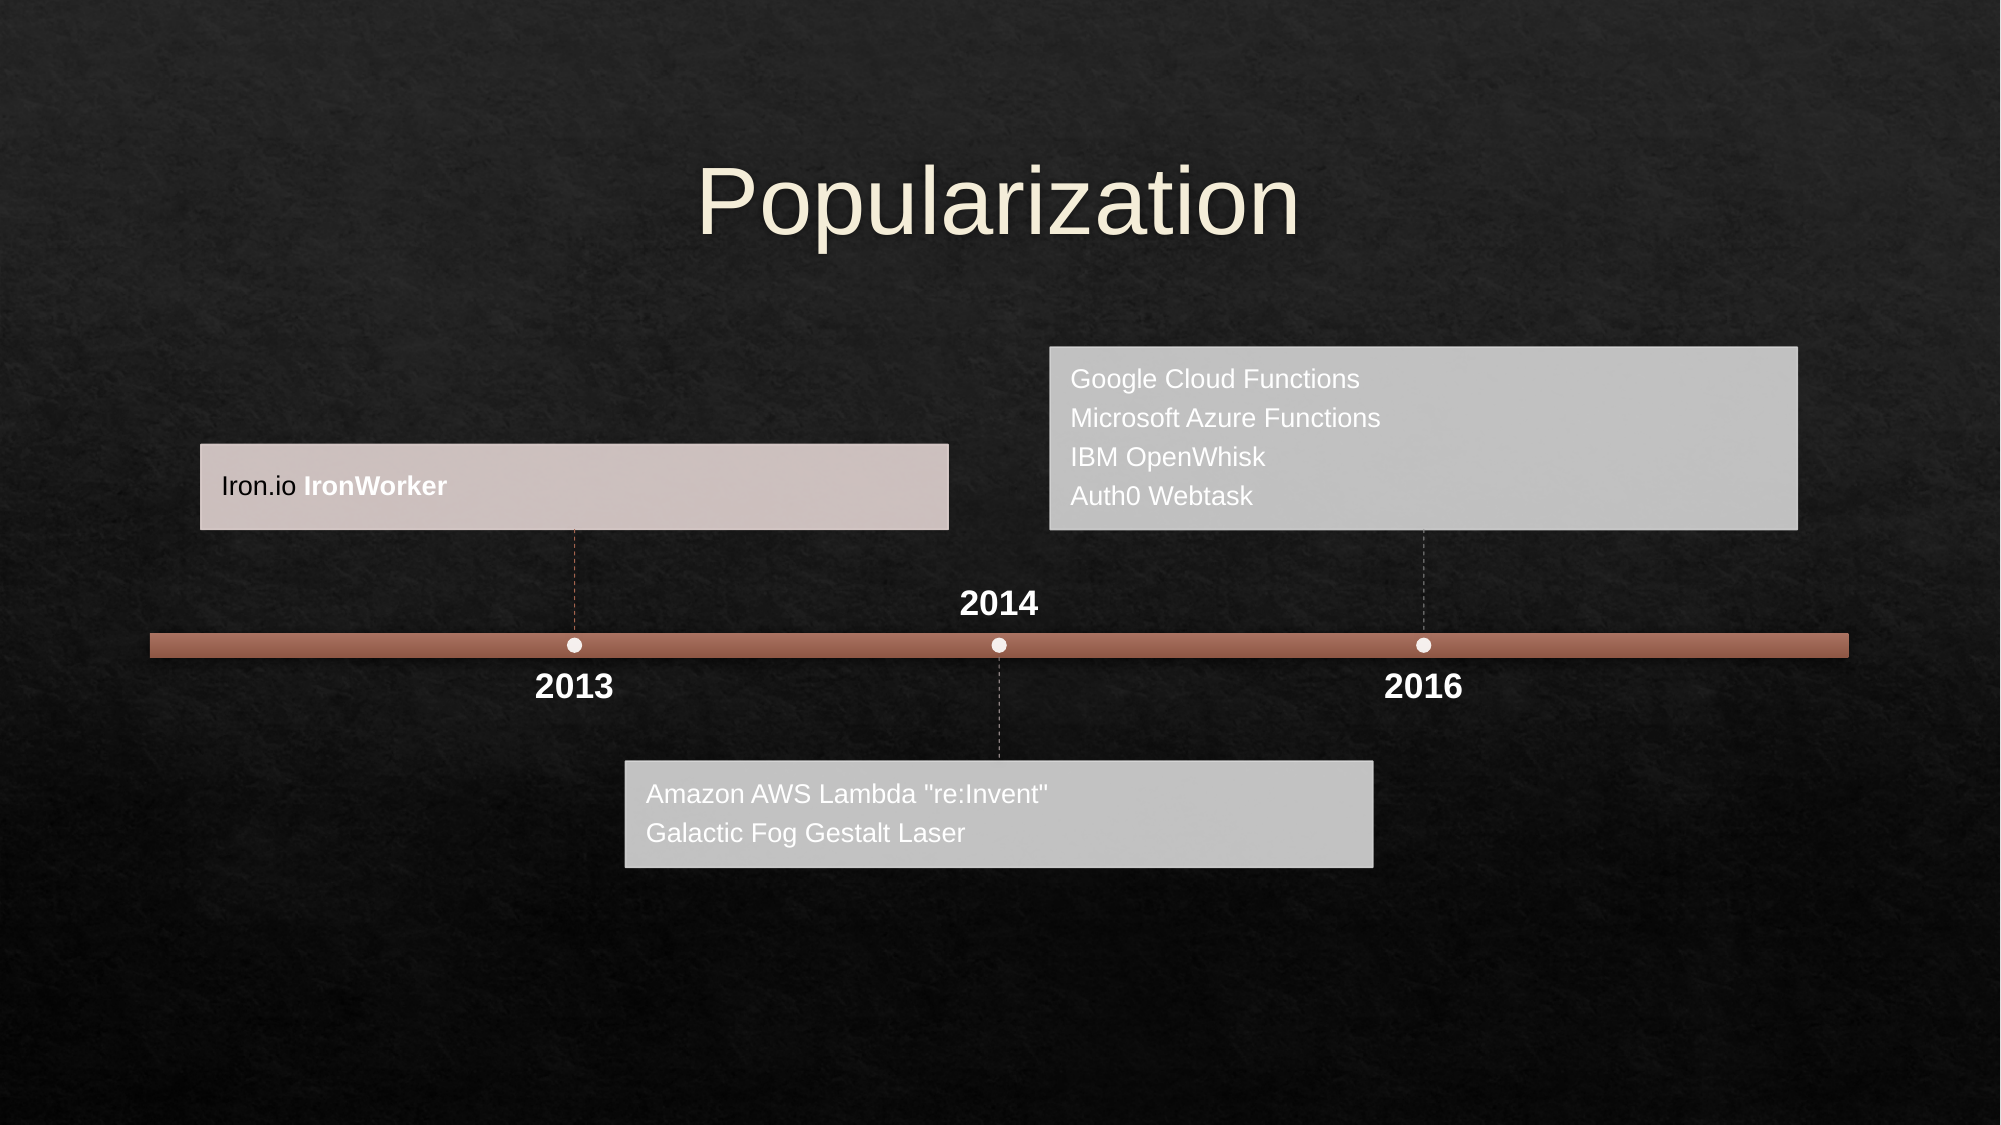

# Popularization
2013
Iron.io IronWorker
2014
Amazon AWS Lambda "re:Invent"
Galactic Fog Gestalt Laser
2016
Google Cloud Functions
Microsoft Azure Functions
IBM OpenWhisk
Auth0 Webtask